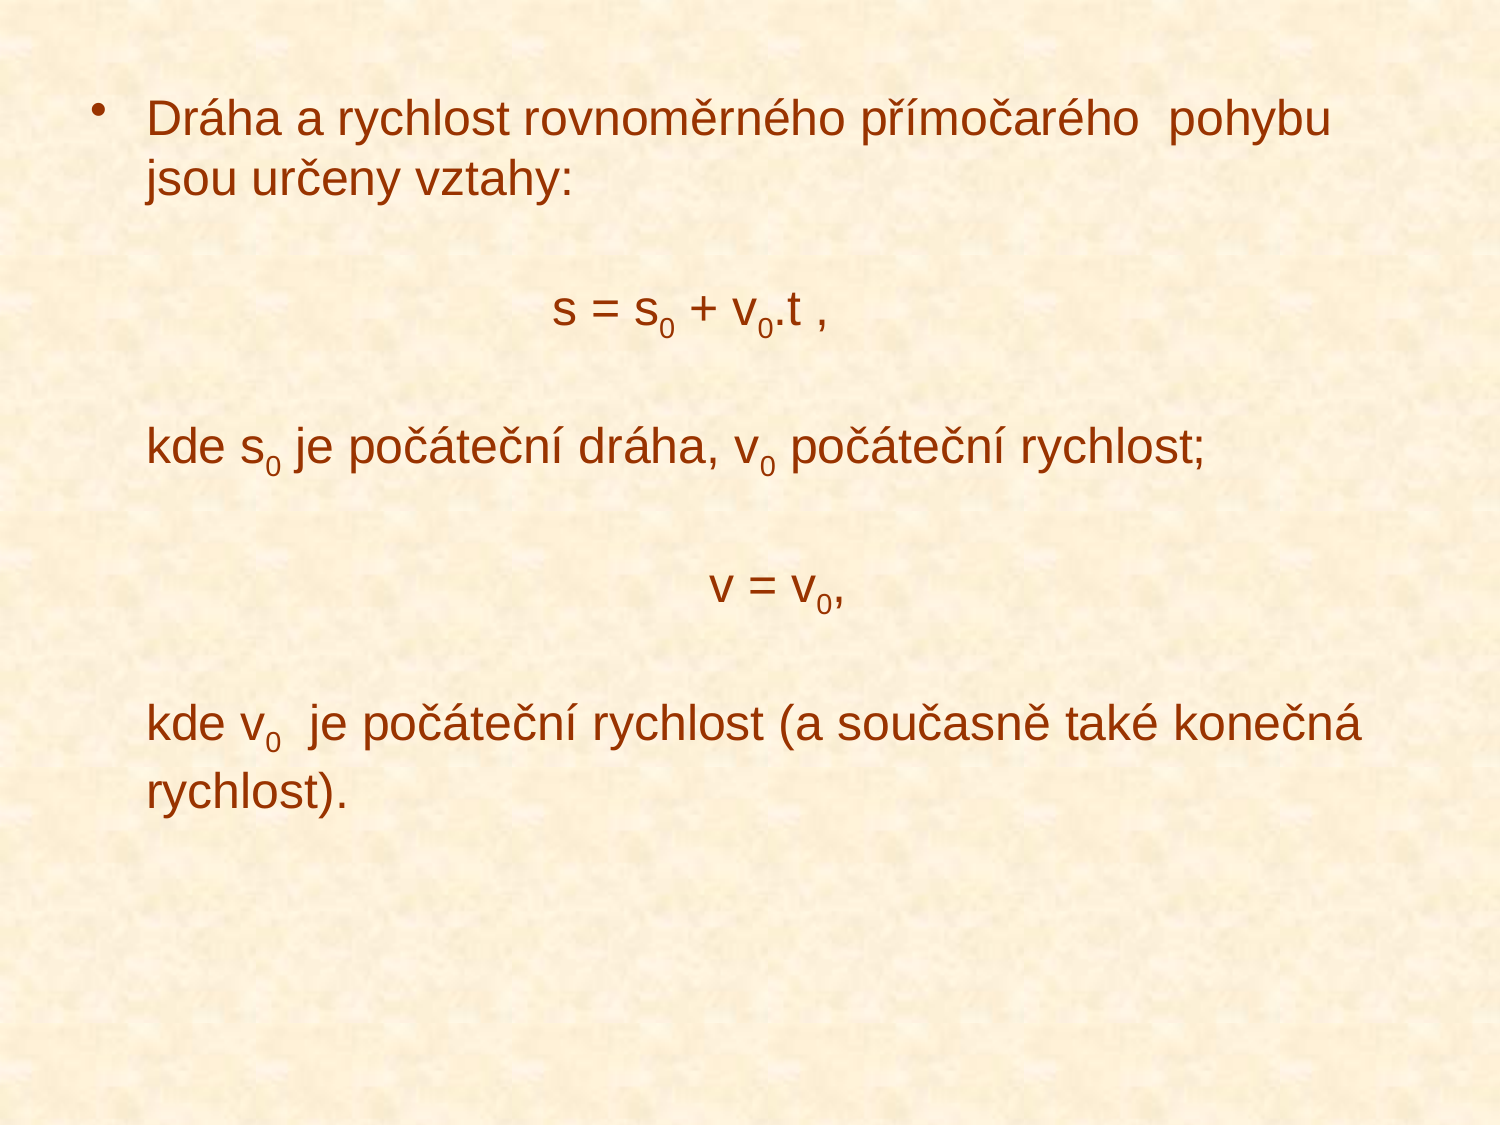

Dráha a rychlost rovnoměrného přímočarého  pohybu jsou určeny vztahy:
                                 s = s0 + v0.t ,
    kde s0 je počáteční dráha, v0 počáteční rychlost;
    v = v0,
    kde v0  je počáteční rychlost (a současně také konečná rychlost).